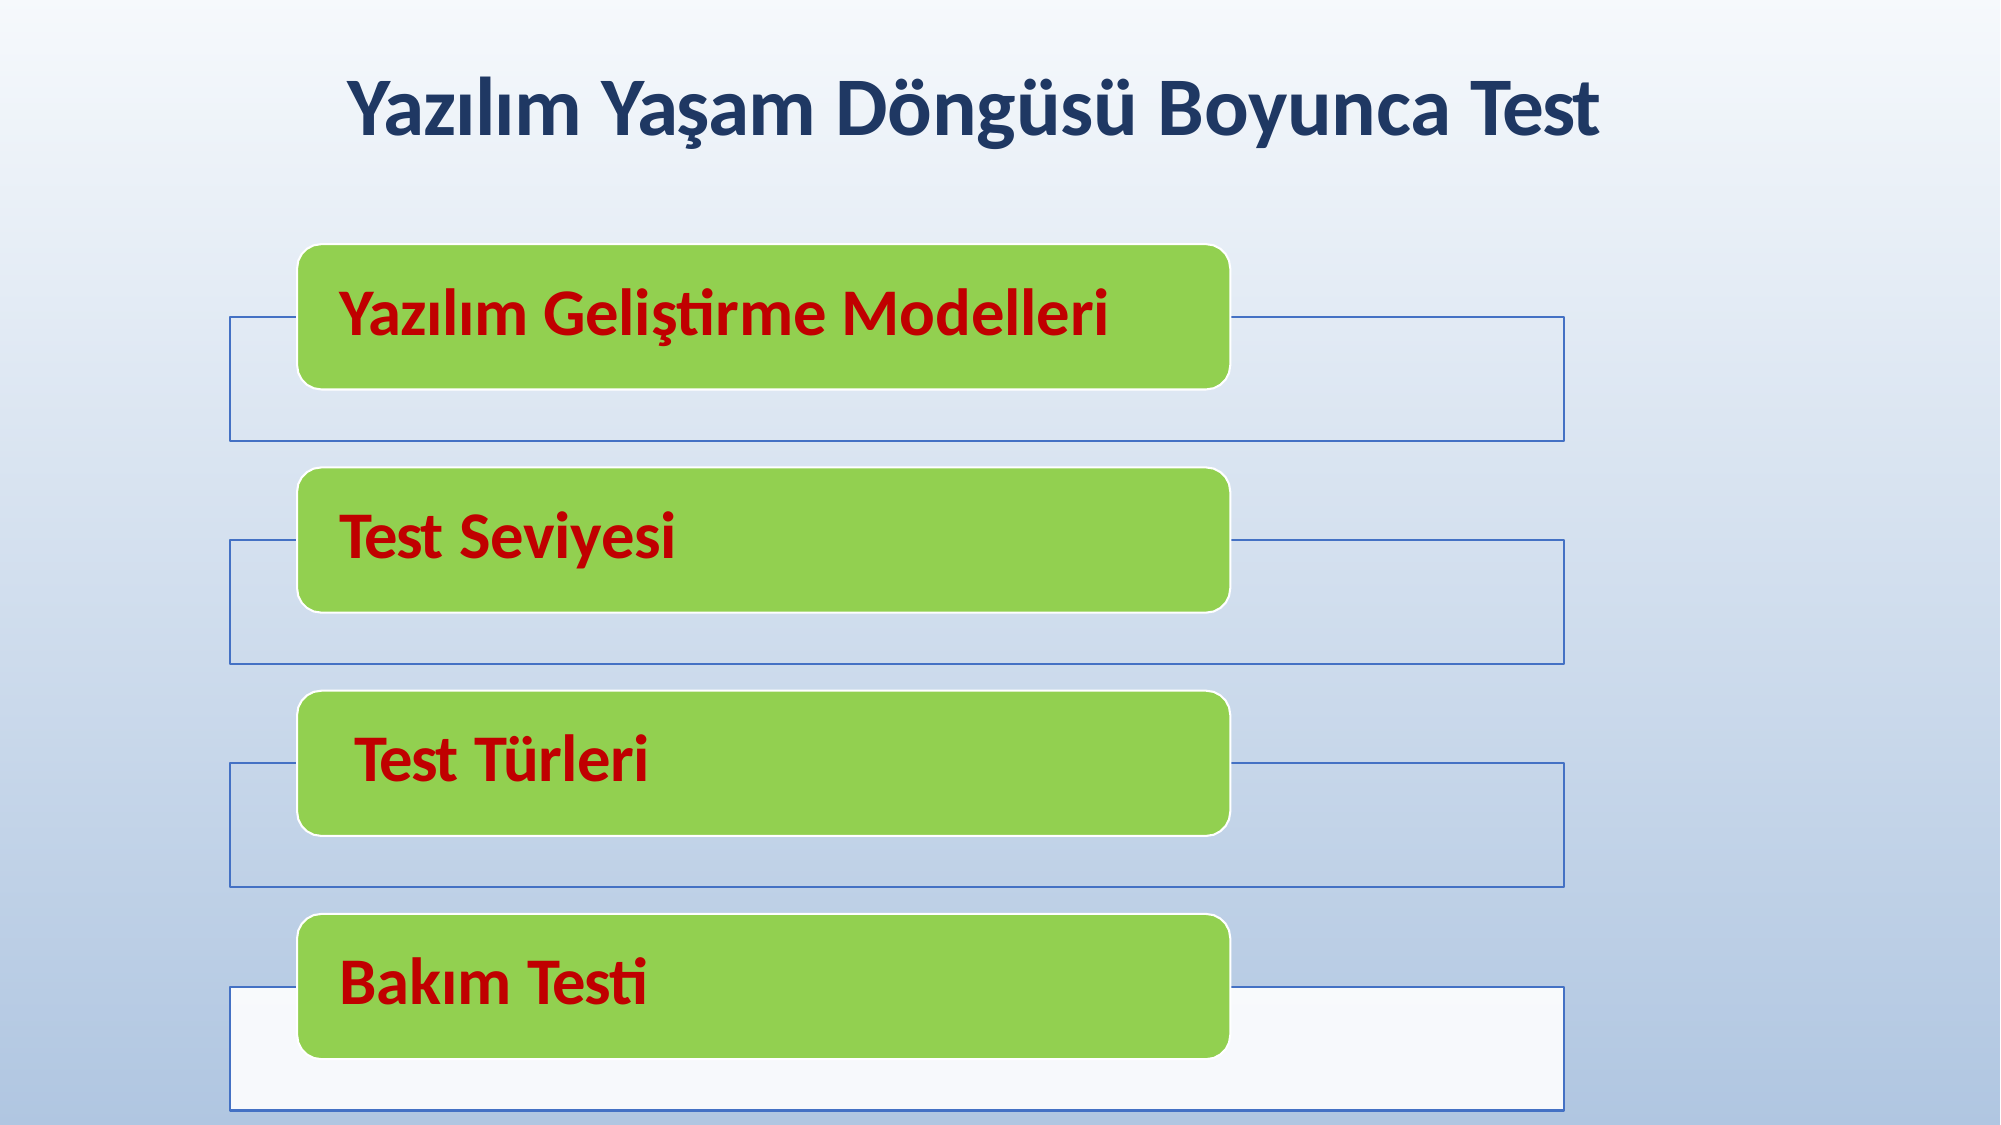

# Yazılım Yaşam Döngüsü Boyunca Test

Yazılım Geliştirme Modelleri
Test Seviyesi  Test Türleri  Bakım Testi